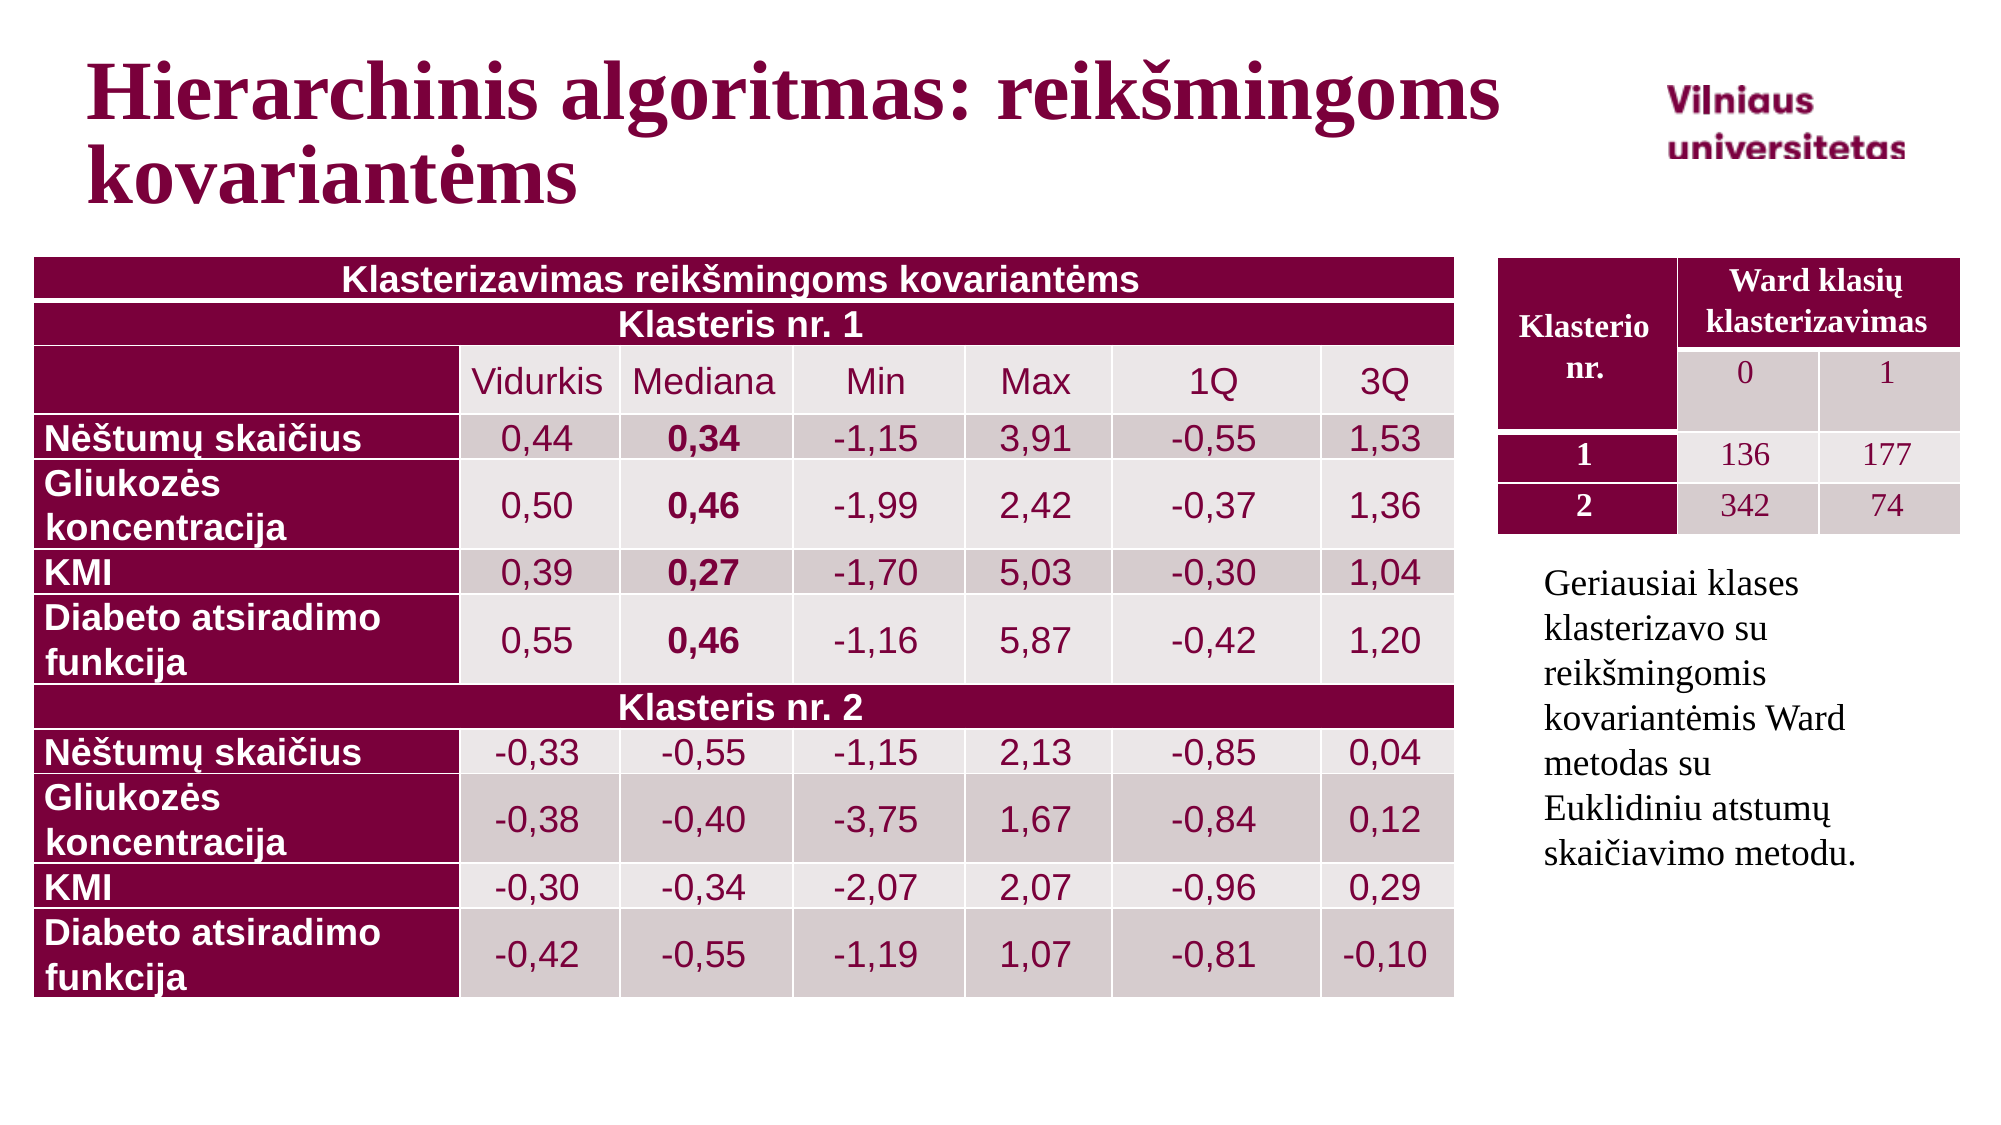

# Hierarchinis algoritmas: reikšmingoms kovariantėms
| Klasterizavimas reikšmingoms kovariantėms |  |  |  |  |  |  |
| --- | --- | --- | --- | --- | --- | --- |
| Klasteris nr. 1 |  |  |  |  |  |  |
|  | Vidurkis | Mediana | Min | Max | 1Q | 3Q |
| Nėštumų skaičius | 0,44 | 0,34 | -1,15 | 3,91 | -0,55 | 1,53 |
| Gliukozės koncentracija | 0,50 | 0,46 | -1,99 | 2,42 | -0,37 | 1,36 |
| KMI | 0,39 | 0,27 | -1,70 | 5,03 | -0,30 | 1,04 |
| Diabeto atsiradimo funkcija | 0,55 | 0,46 | -1,16 | 5,87 | -0,42 | 1,20 |
| Klasteris nr. 2 |  |  |  |  |  |  |
| Nėštumų skaičius | -0,33 | -0,55 | -1,15 | 2,13 | -0,85 | 0,04 |
| Gliukozės koncentracija | -0,38 | -0,40 | -3,75 | 1,67 | -0,84 | 0,12 |
| KMI | -0,30 | -0,34 | -2,07 | 2,07 | -0,96 | 0,29 |
| Diabeto atsiradimo funkcija | -0,42 | -0,55 | -1,19 | 1,07 | -0,81 | -0,10 |

| Klasterio nr. | Ward klasių klasterizavimas |  |
| --- | --- | --- |
|  | 0 | 1 |
| 1 | 136 | 177 |
| 2 | 342 | 74 |
Geriausiai klases klasterizavo su reikšmingomis kovariantėmis Ward metodas su Euklidiniu atstumų skaičiavimo metodu.